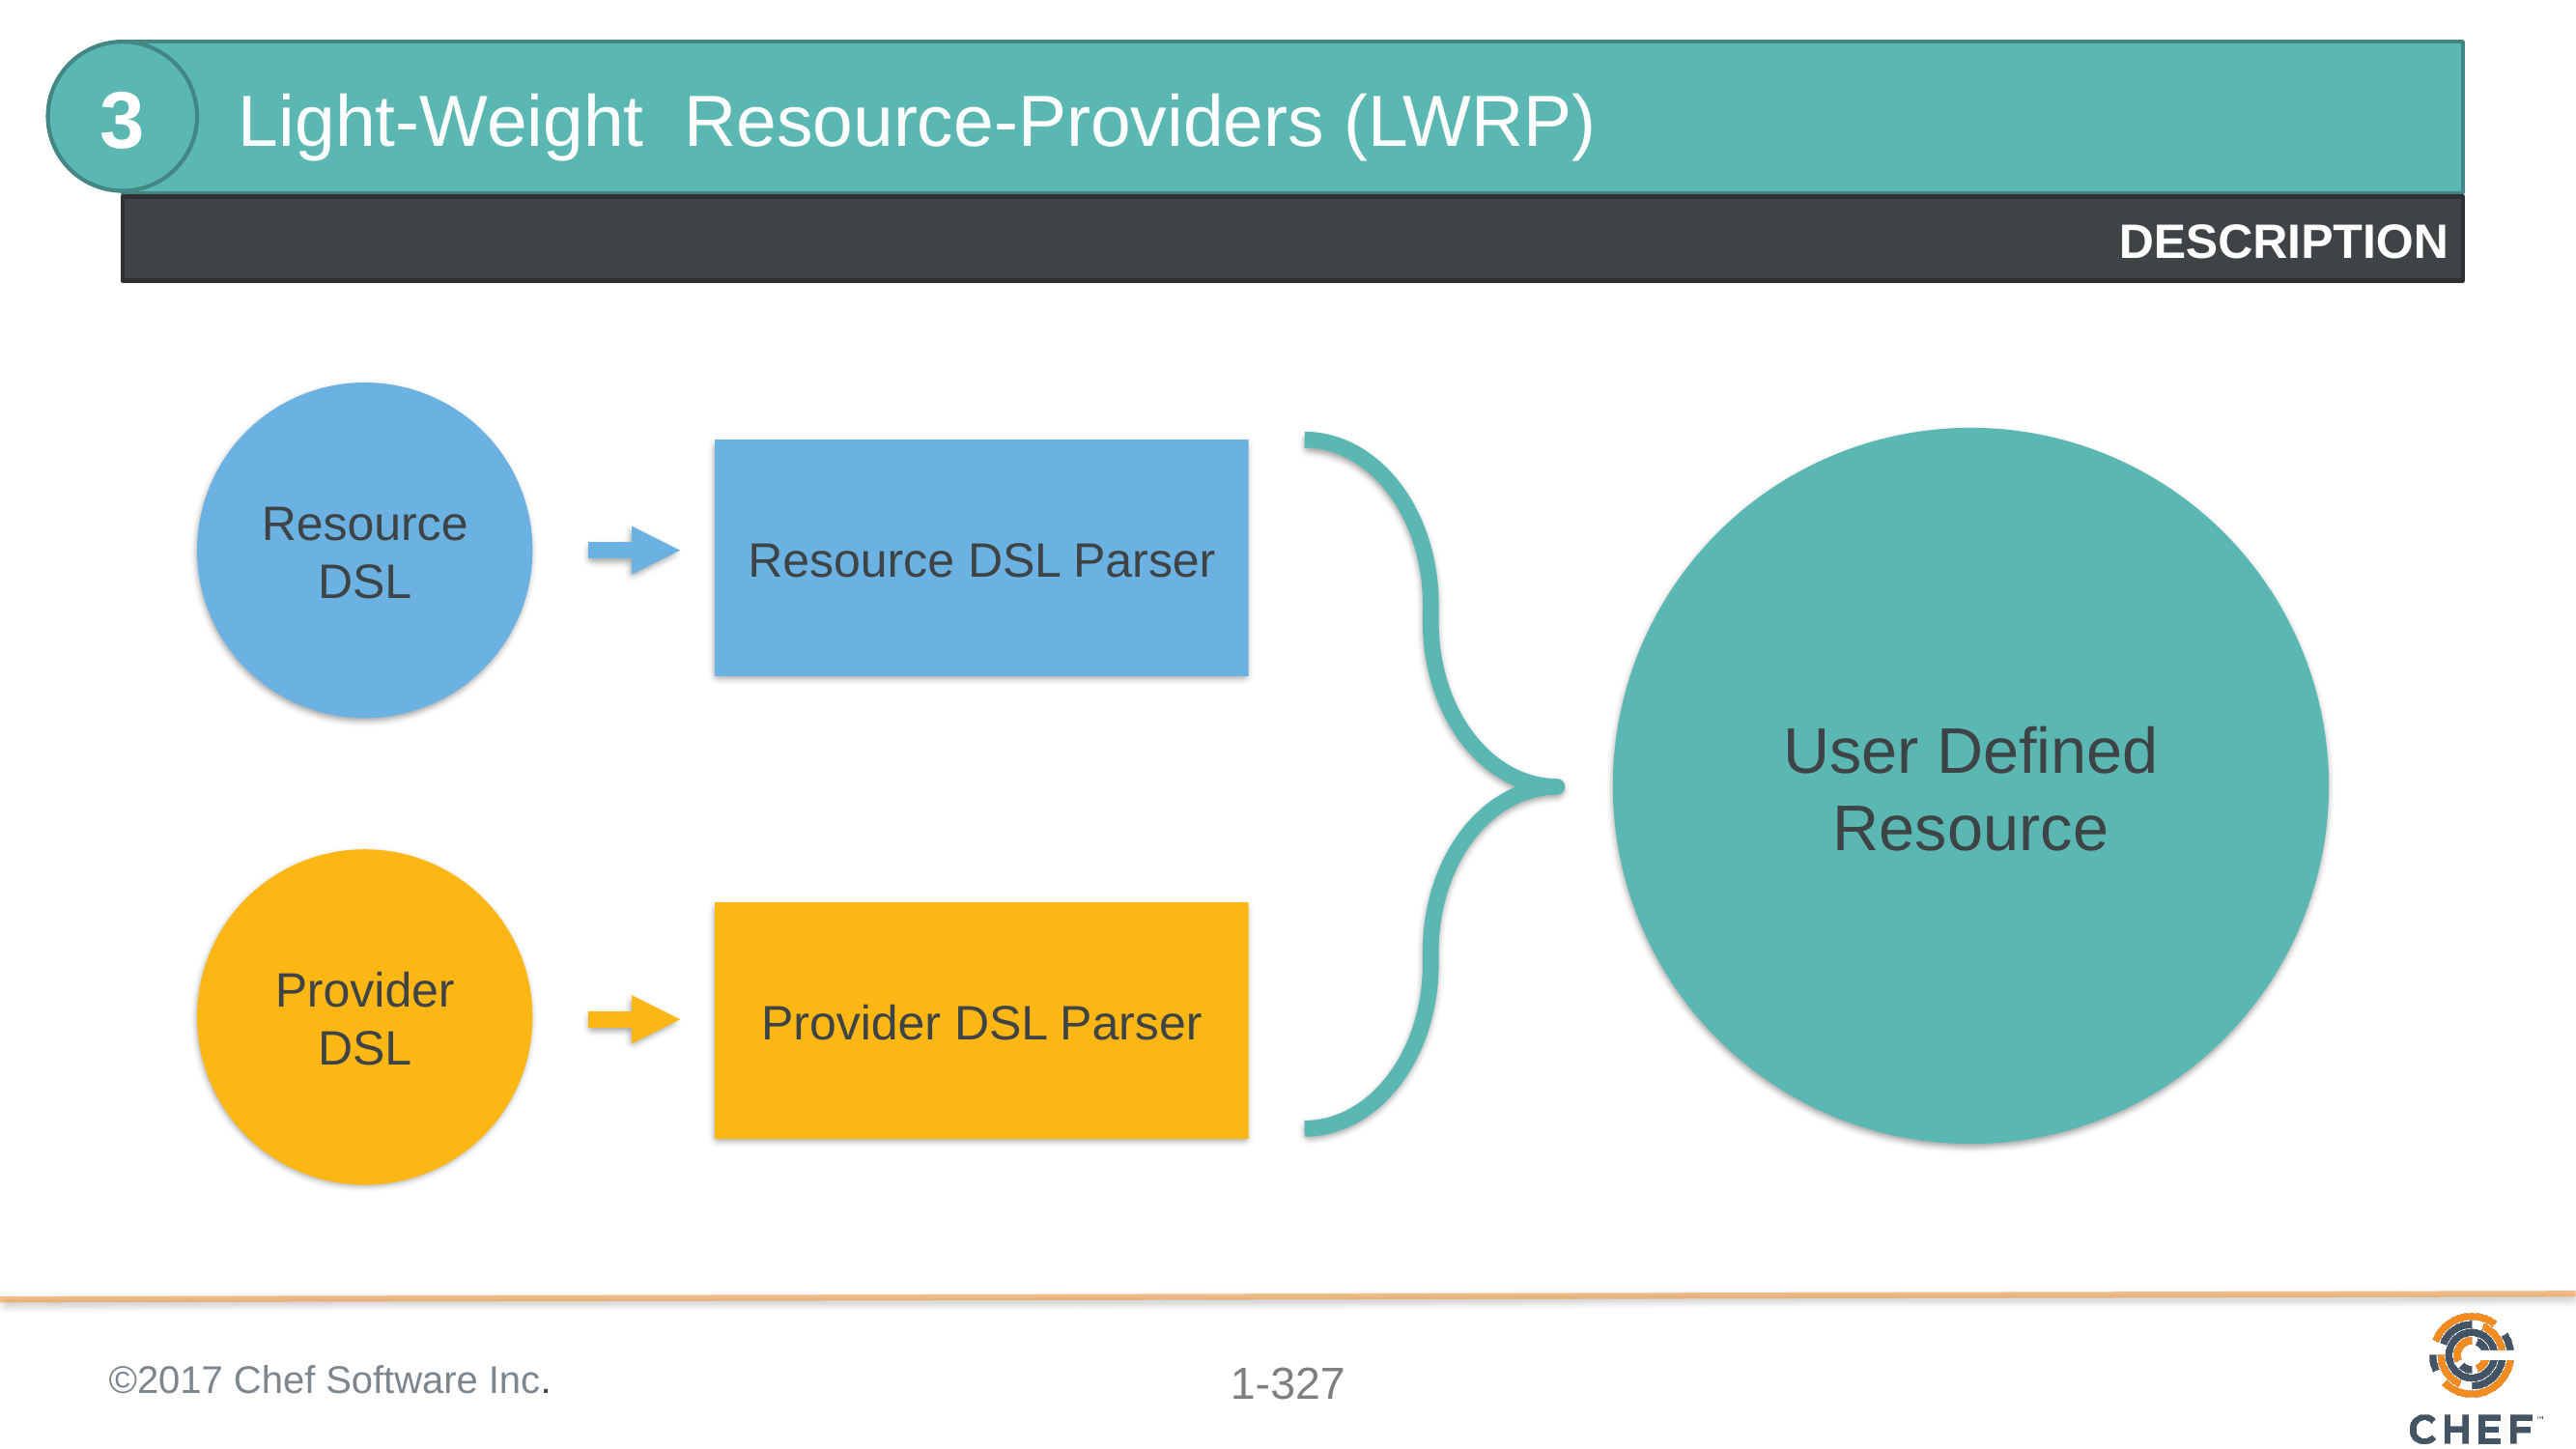

3
Light-Weight  Resource-Providers (LWRP)
#
DESCRIPTION
Resource DSL
User Defined Resource
Resource DSL Parser

Provider DSL
Provider DSL Parser